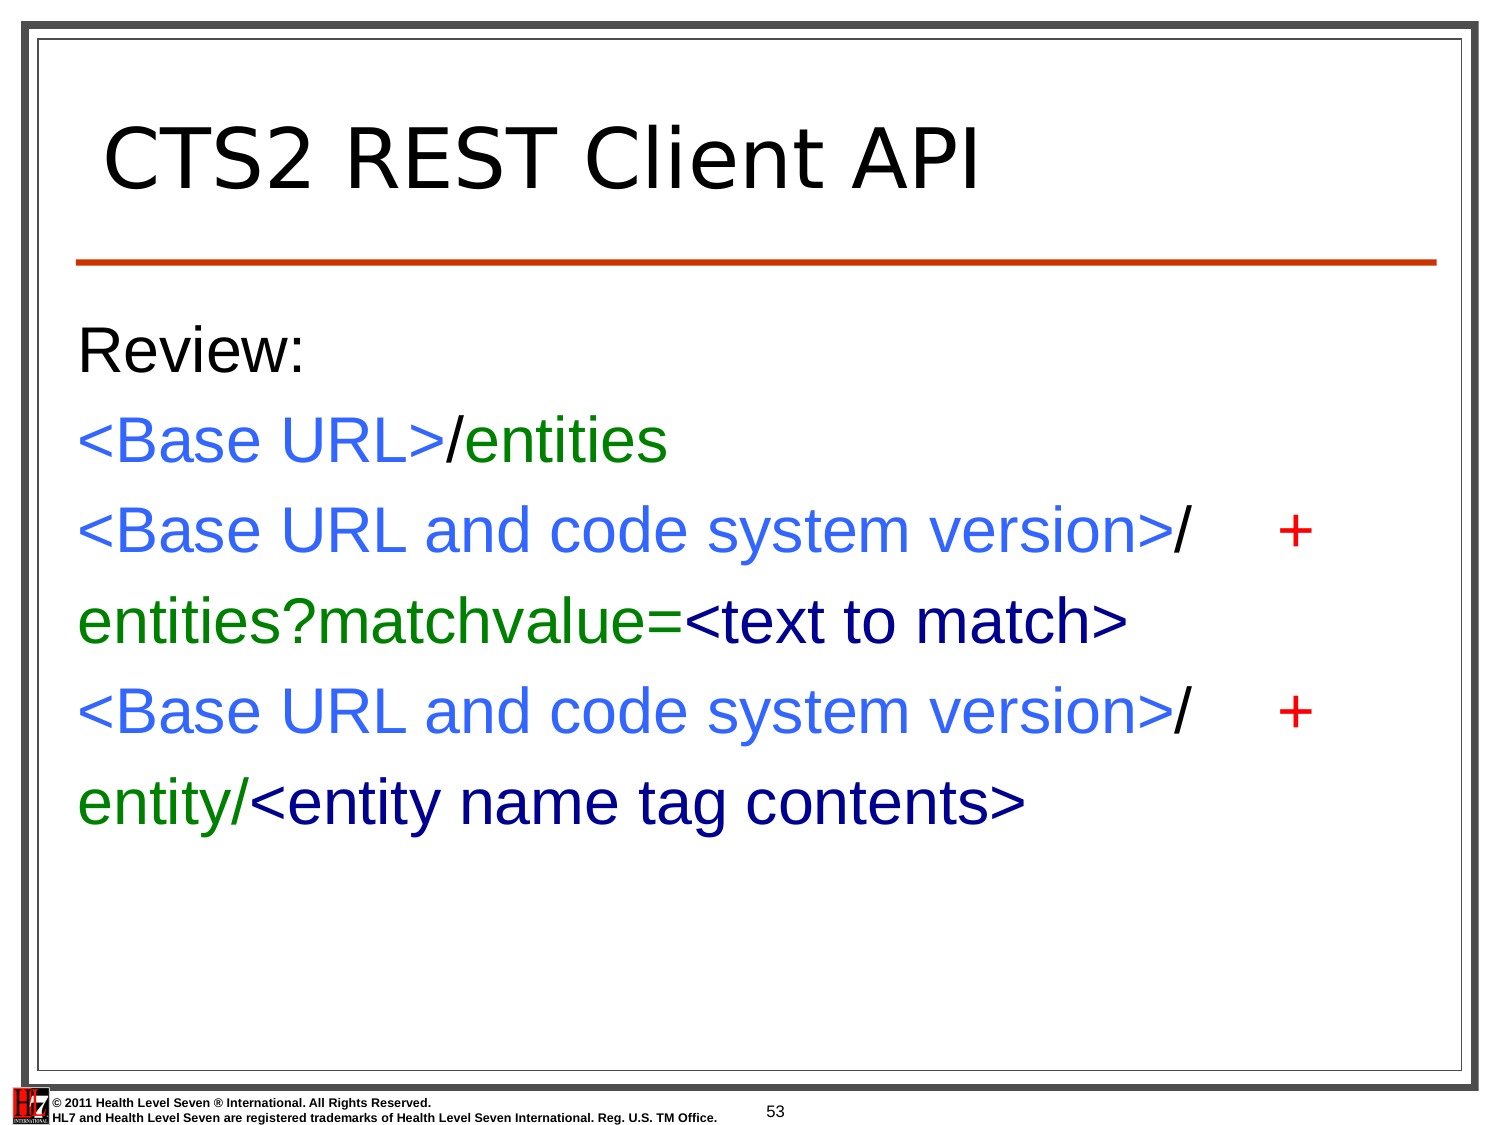

# CTS2 REST Client API
Review:
<Base URL>/entities
<Base URL and code system version>/	+
entities?matchvalue=<text to match>
<Base URL and code system version>/	+
entity/<entity name tag contents>

53